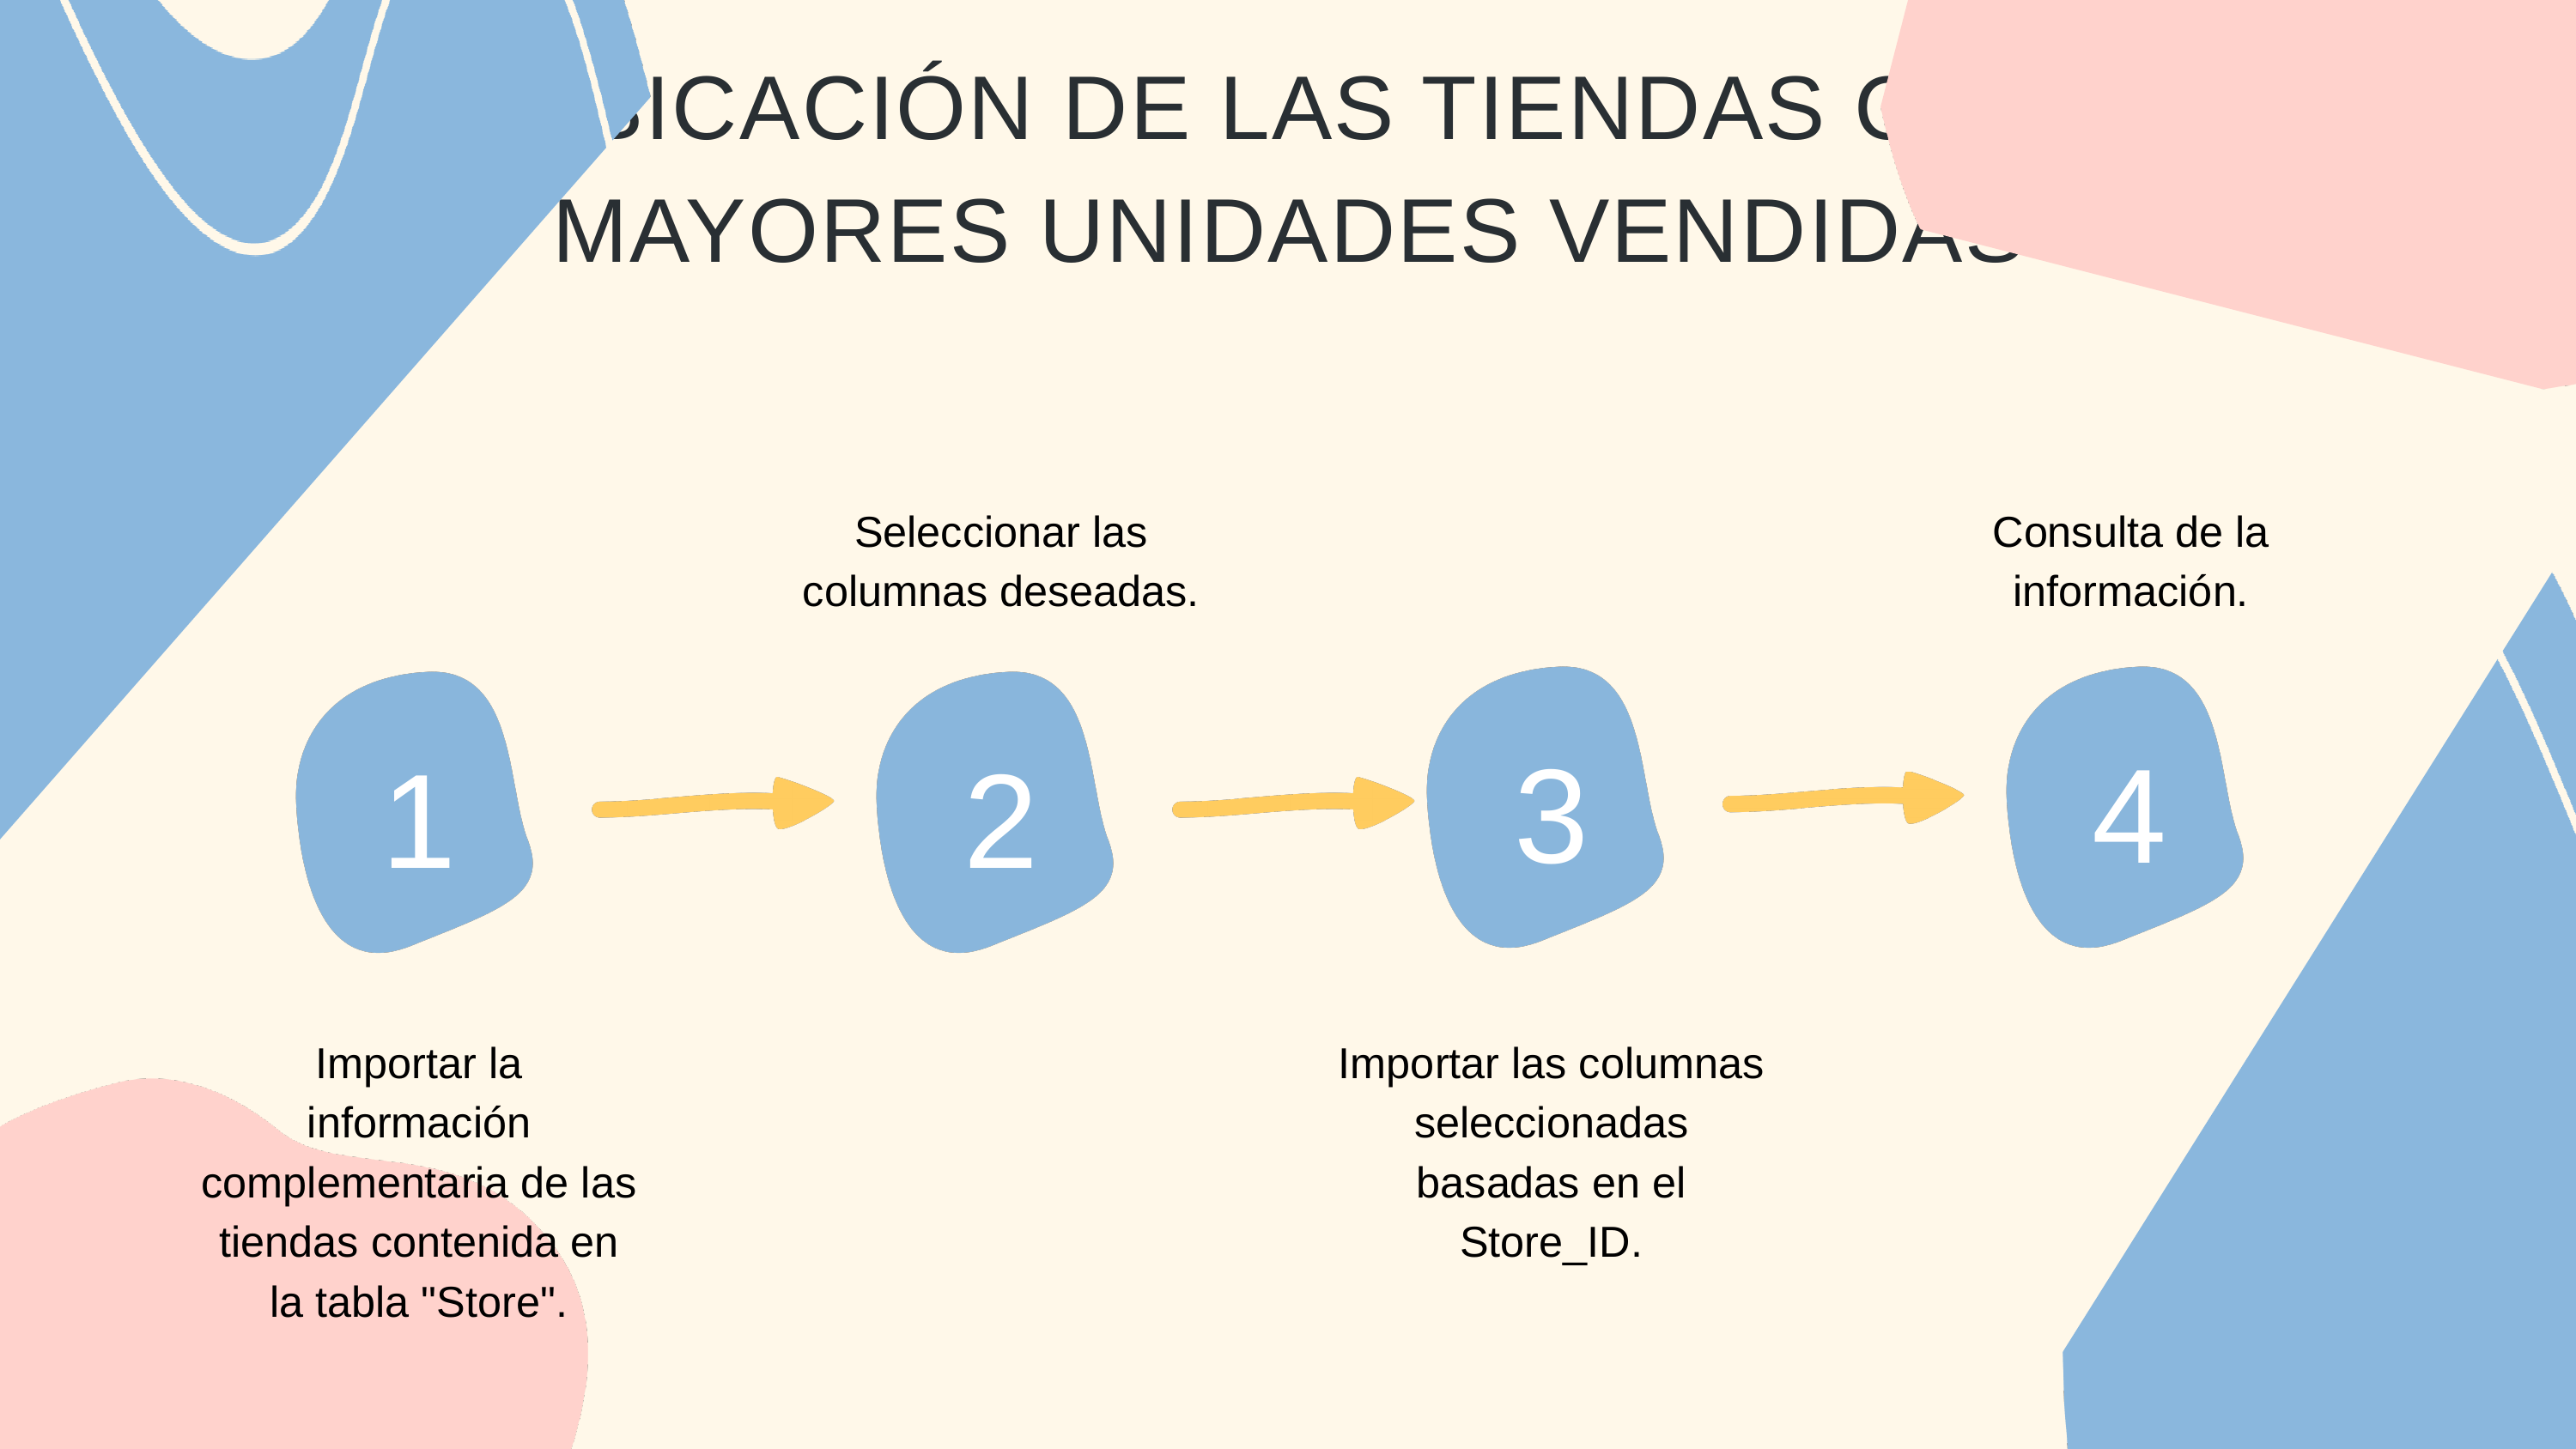

UBICACIÓN DE LAS TIENDAS CON MAYORES UNIDADES VENDIDAS

Seleccionar las columnas deseadas.
Consulta de la información.

3
4
1
2

Importar la información complementaria de las tiendas contenida en la tabla "Store".
Importar las columnas seleccionadas basadas en el Store_ID.